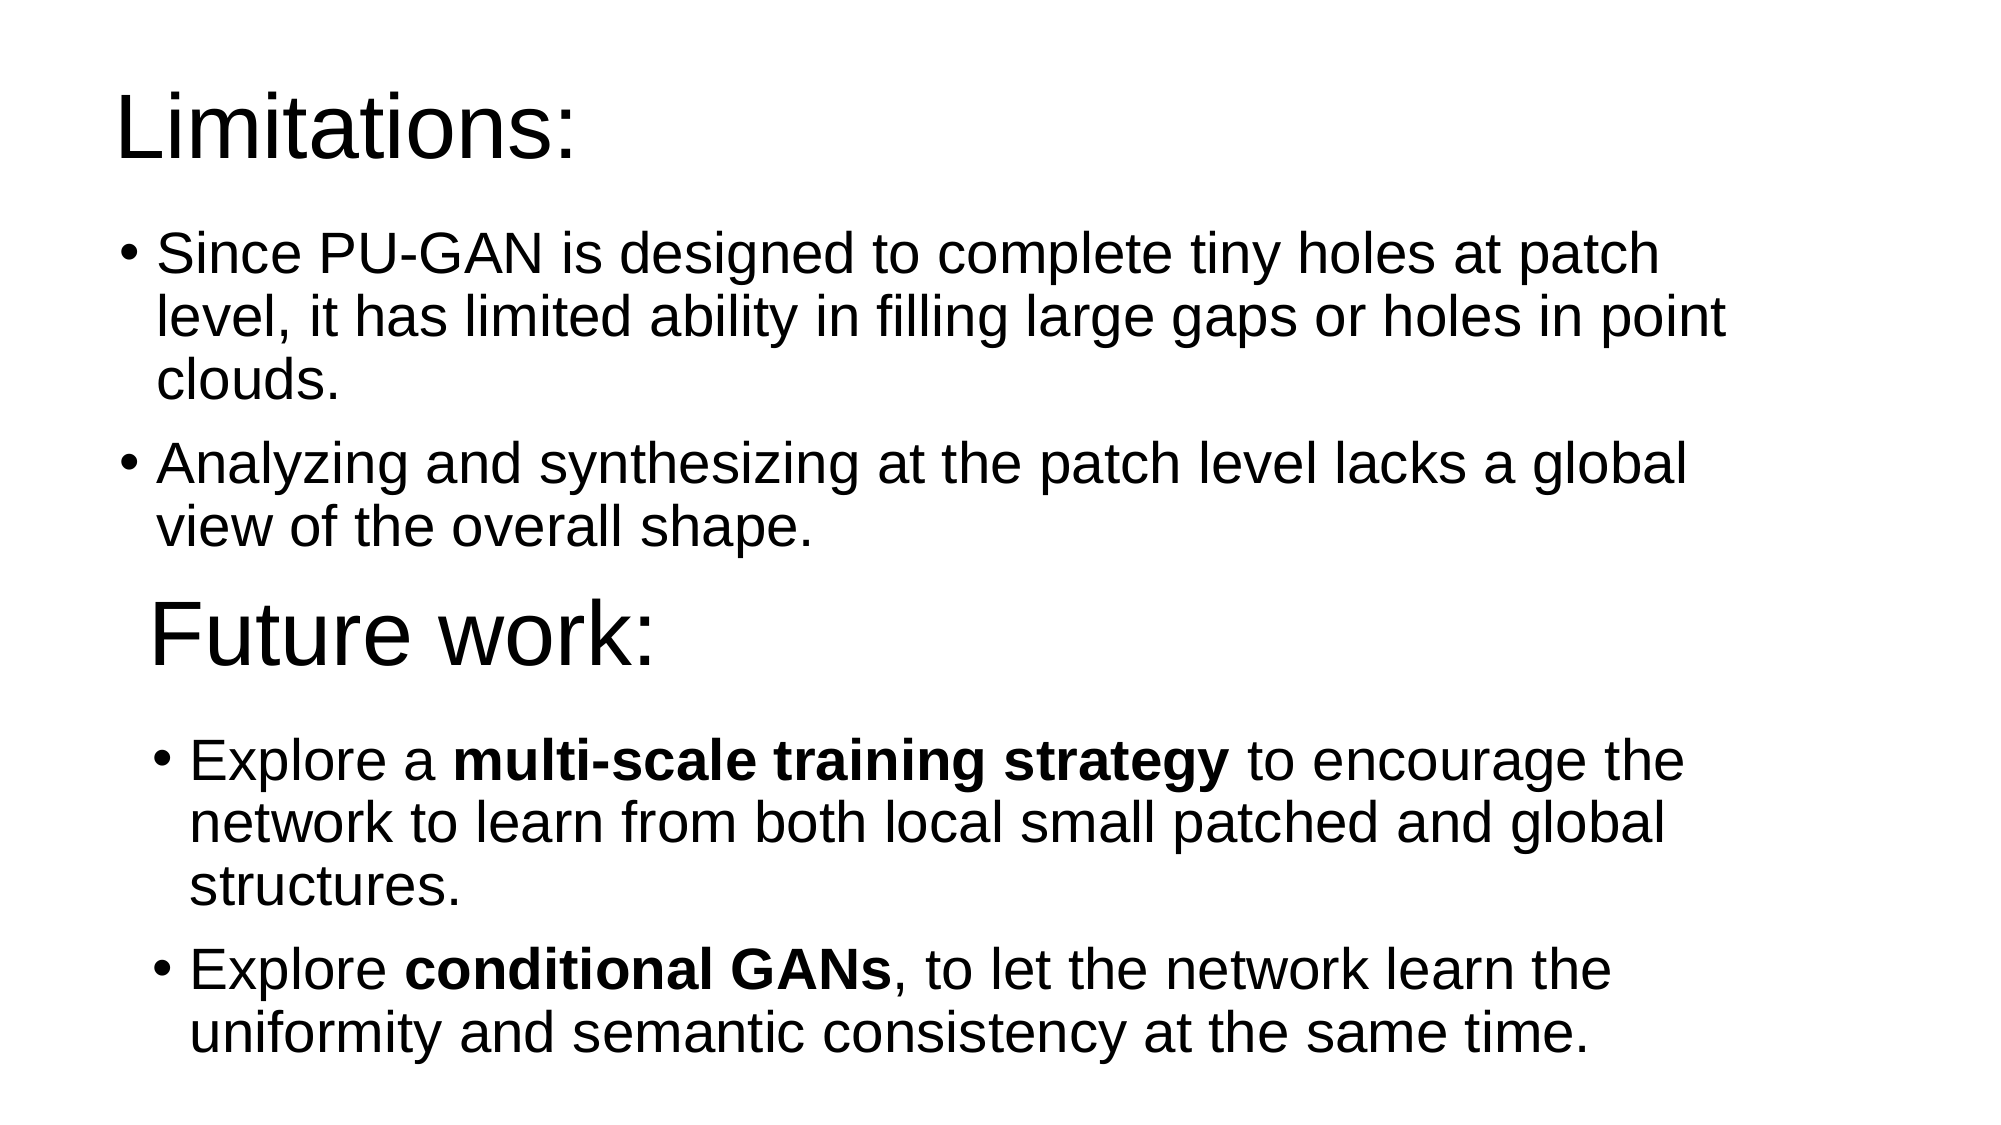

# Limitations:
Since PU-GAN is designed to complete tiny holes at patch level, it has limited ability in filling large gaps or holes in point clouds.
Analyzing and synthesizing at the patch level lacks a global view of the overall shape.

Future work:
Explore a multi-scale training strategy to encourage the network to learn from both local small patched and global structures.
Explore conditional GANs, to let the network learn the uniformity and semantic consistency at the same time.